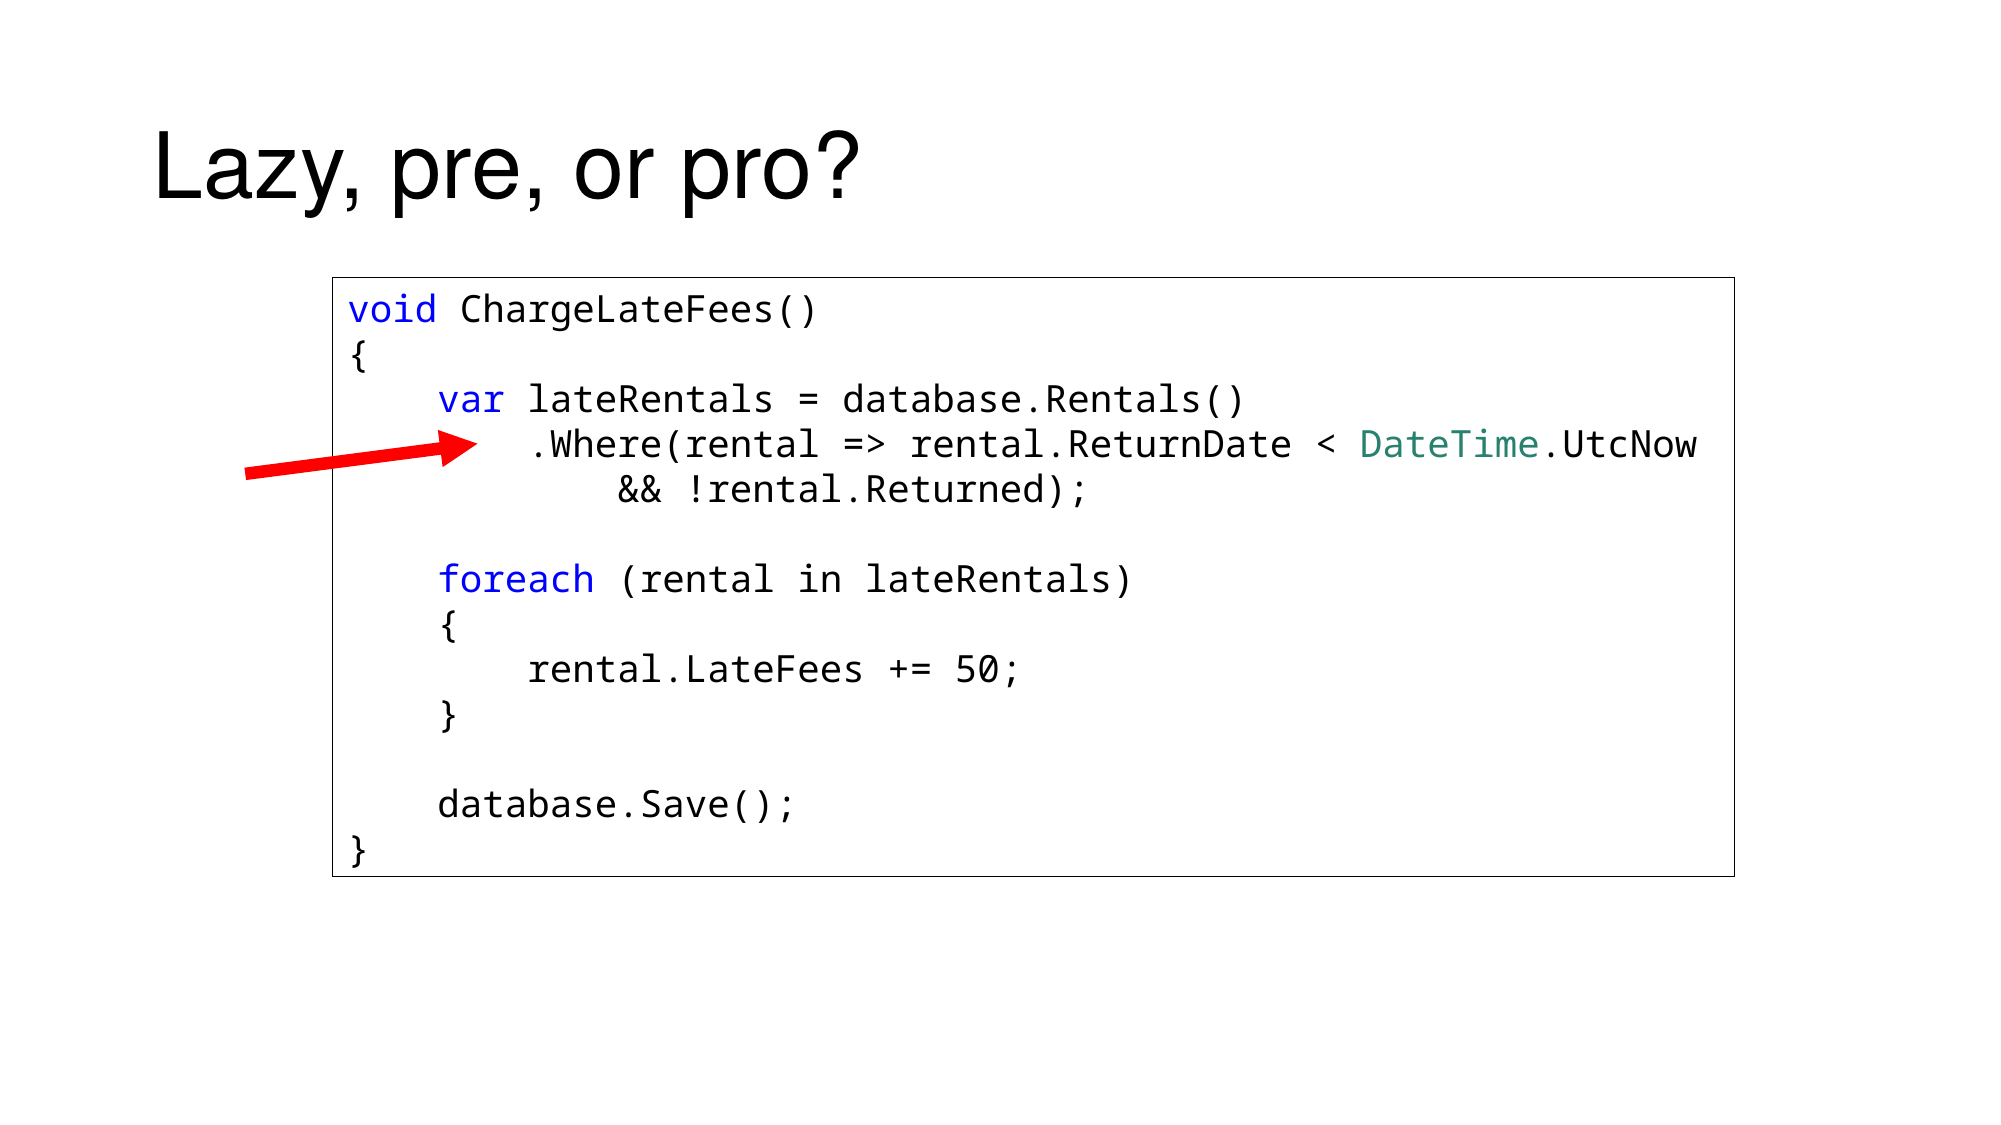

# Lazy, pre, or pro?
void ChargeLateFees()
{
    var lateRentals = database.Rentals()
        .Where(rental => rental.ReturnDate < DateTime.UtcNow
            && !rental.Returned);

    foreach (rental in lateRentals)
    {
        rental.LateFees += 50;
    }

    database.Save();
}